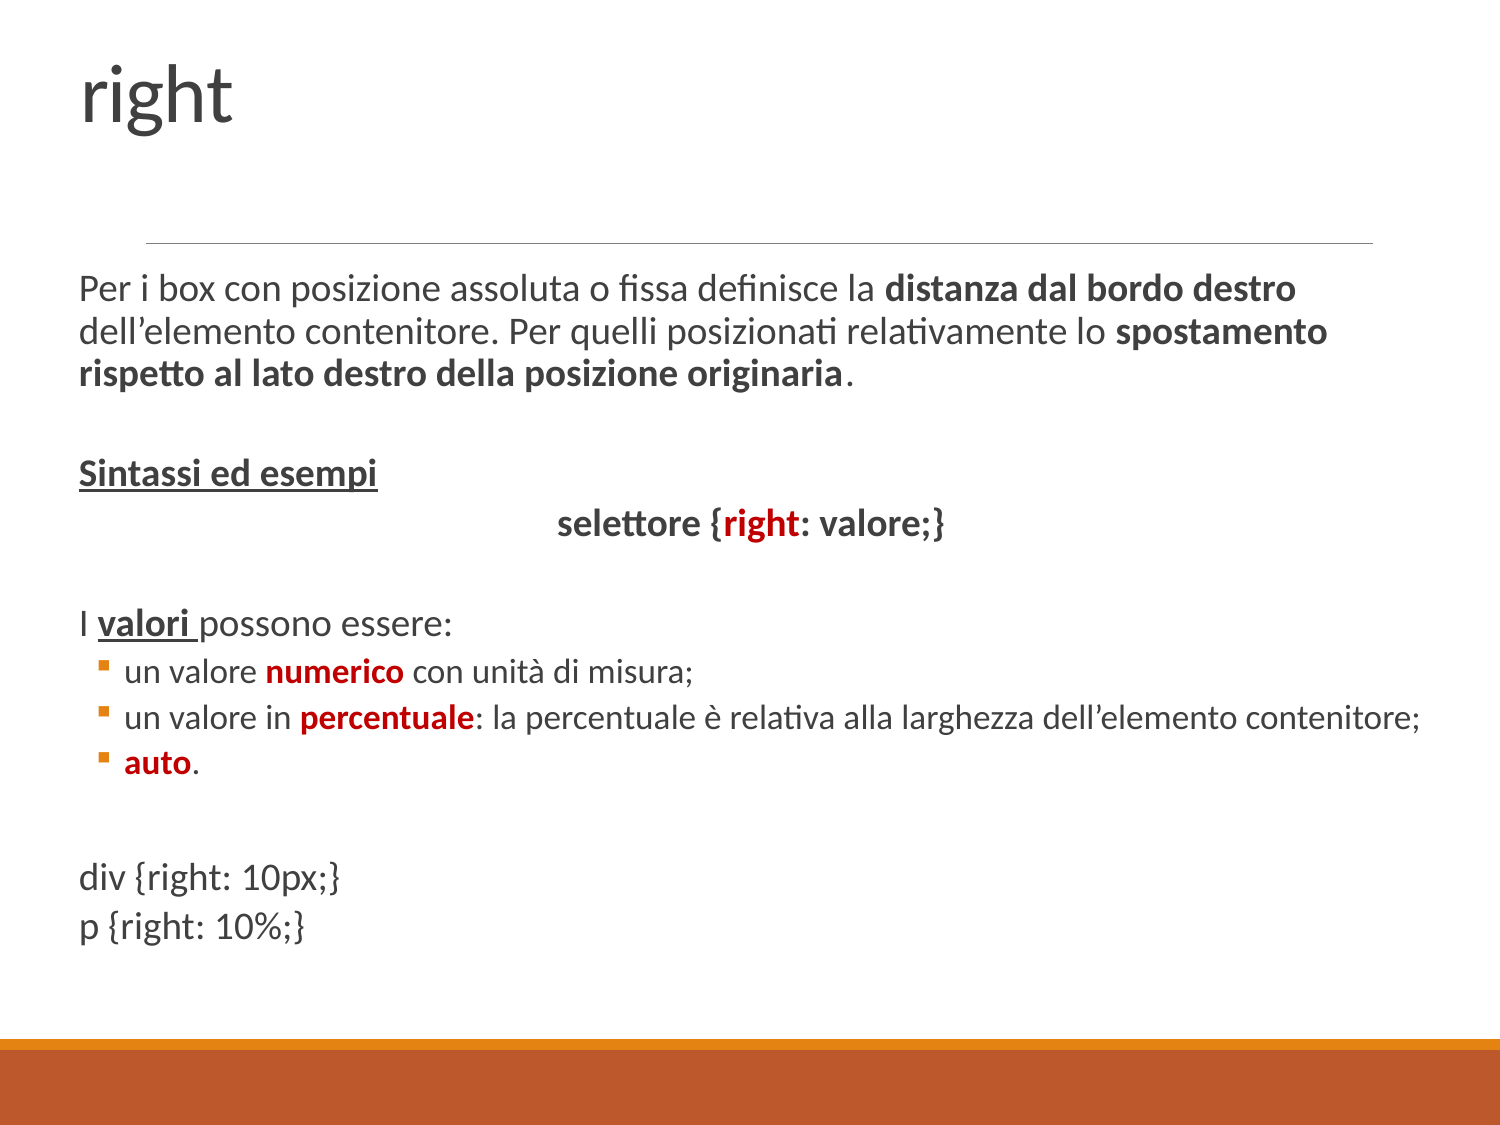

# right
Per i box con posizione assoluta o fissa definisce la distanza dal bordo destro dell’elemento contenitore. Per quelli posizionati relativamente lo spostamento rispetto al lato destro della posizione originaria.

Sintassi ed esempi
selettore {right: valore;}

I valori possono essere:
un valore numerico con unità di misura;
un valore in percentuale: la percentuale è relativa alla larghezza dell’elemento contenitore;
auto.

div {right: 10px;}
p {right: 10%;}